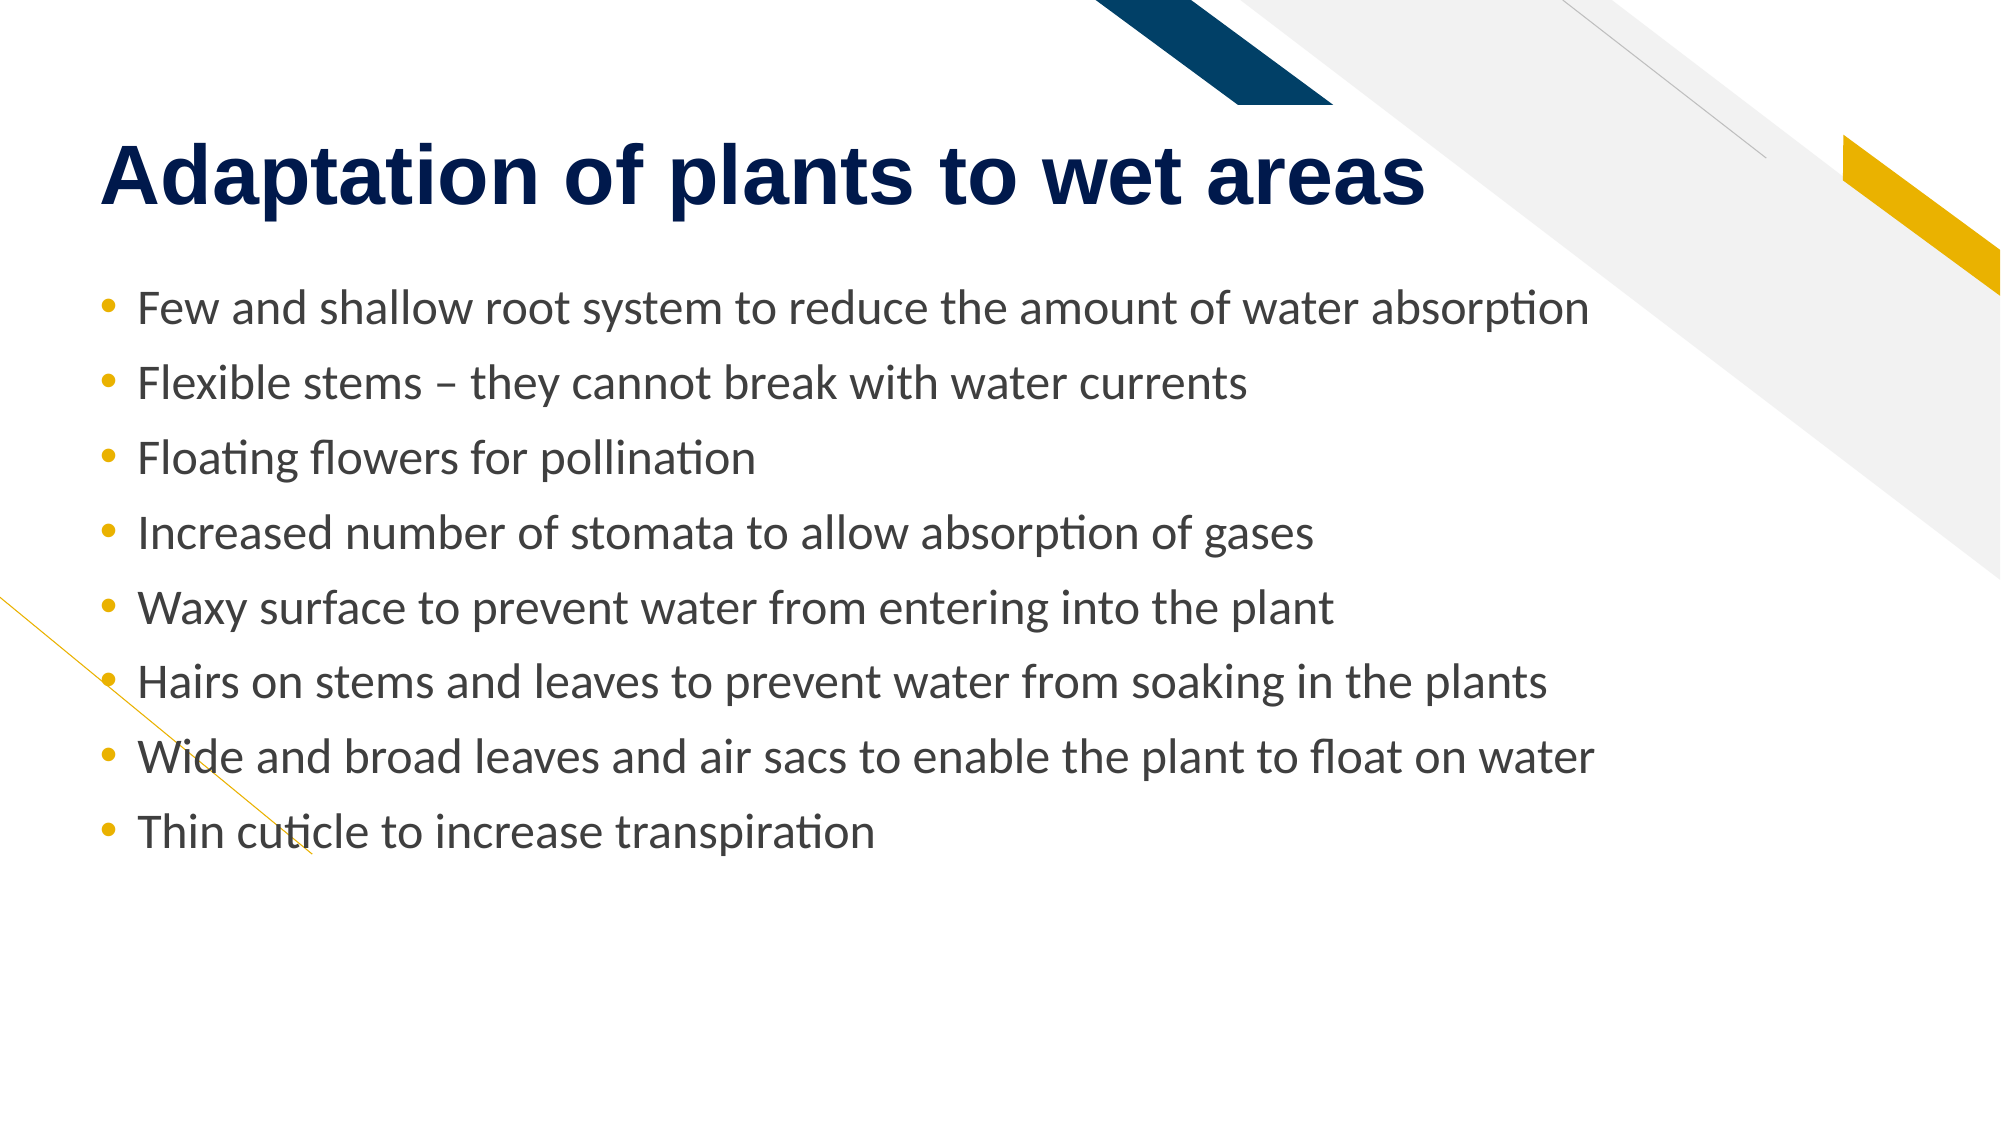

# Adaptation of plants to wet areas
Few and shallow root system to reduce the amount of water absorption
Flexible stems – they cannot break with water currents
Floating flowers for pollination
Increased number of stomata to allow absorption of gases
Waxy surface to prevent water from entering into the plant
Hairs on stems and leaves to prevent water from soaking in the plants
Wide and broad leaves and air sacs to enable the plant to float on water
Thin cuticle to increase transpiration